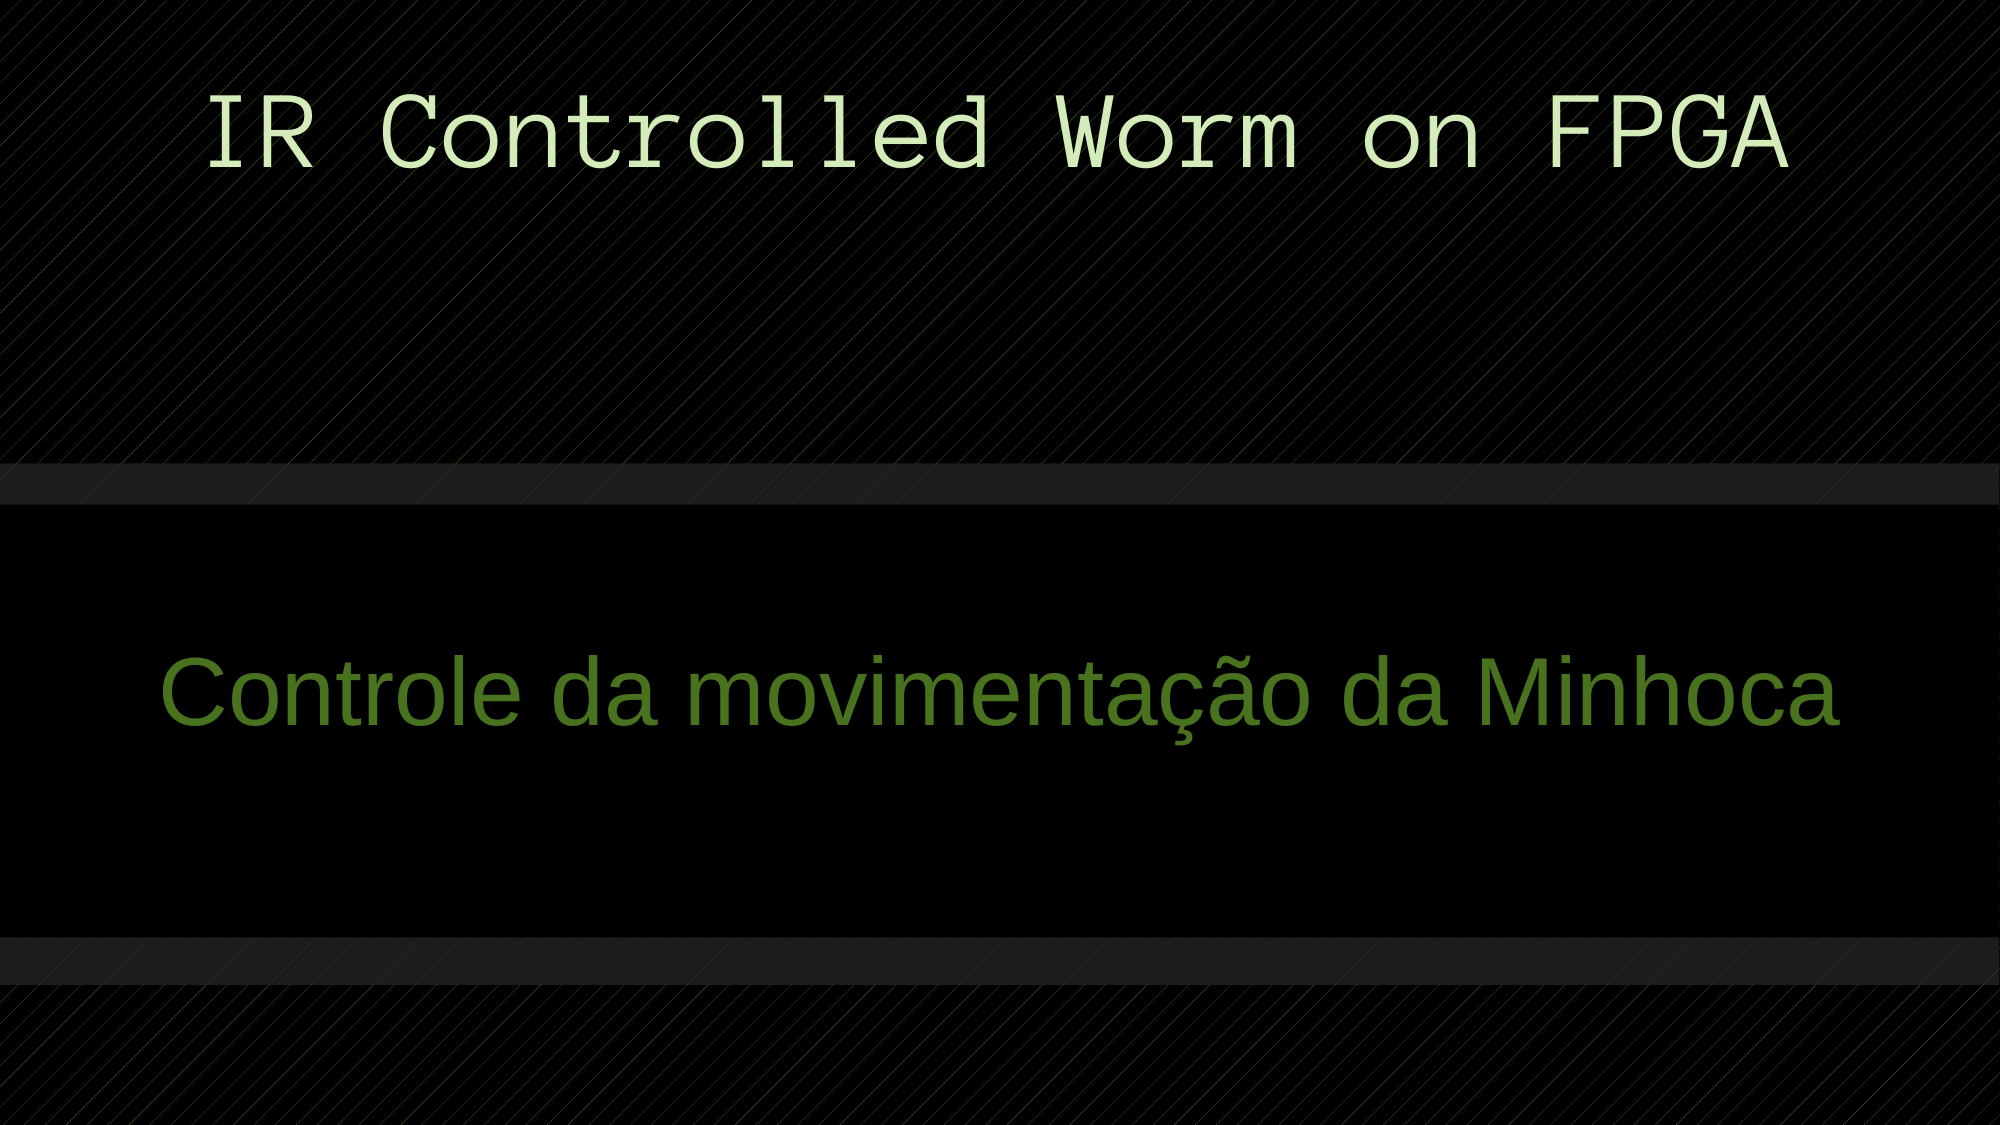

# IR Controlled Worm on FPGA
Controle da movimentação da Minhoca